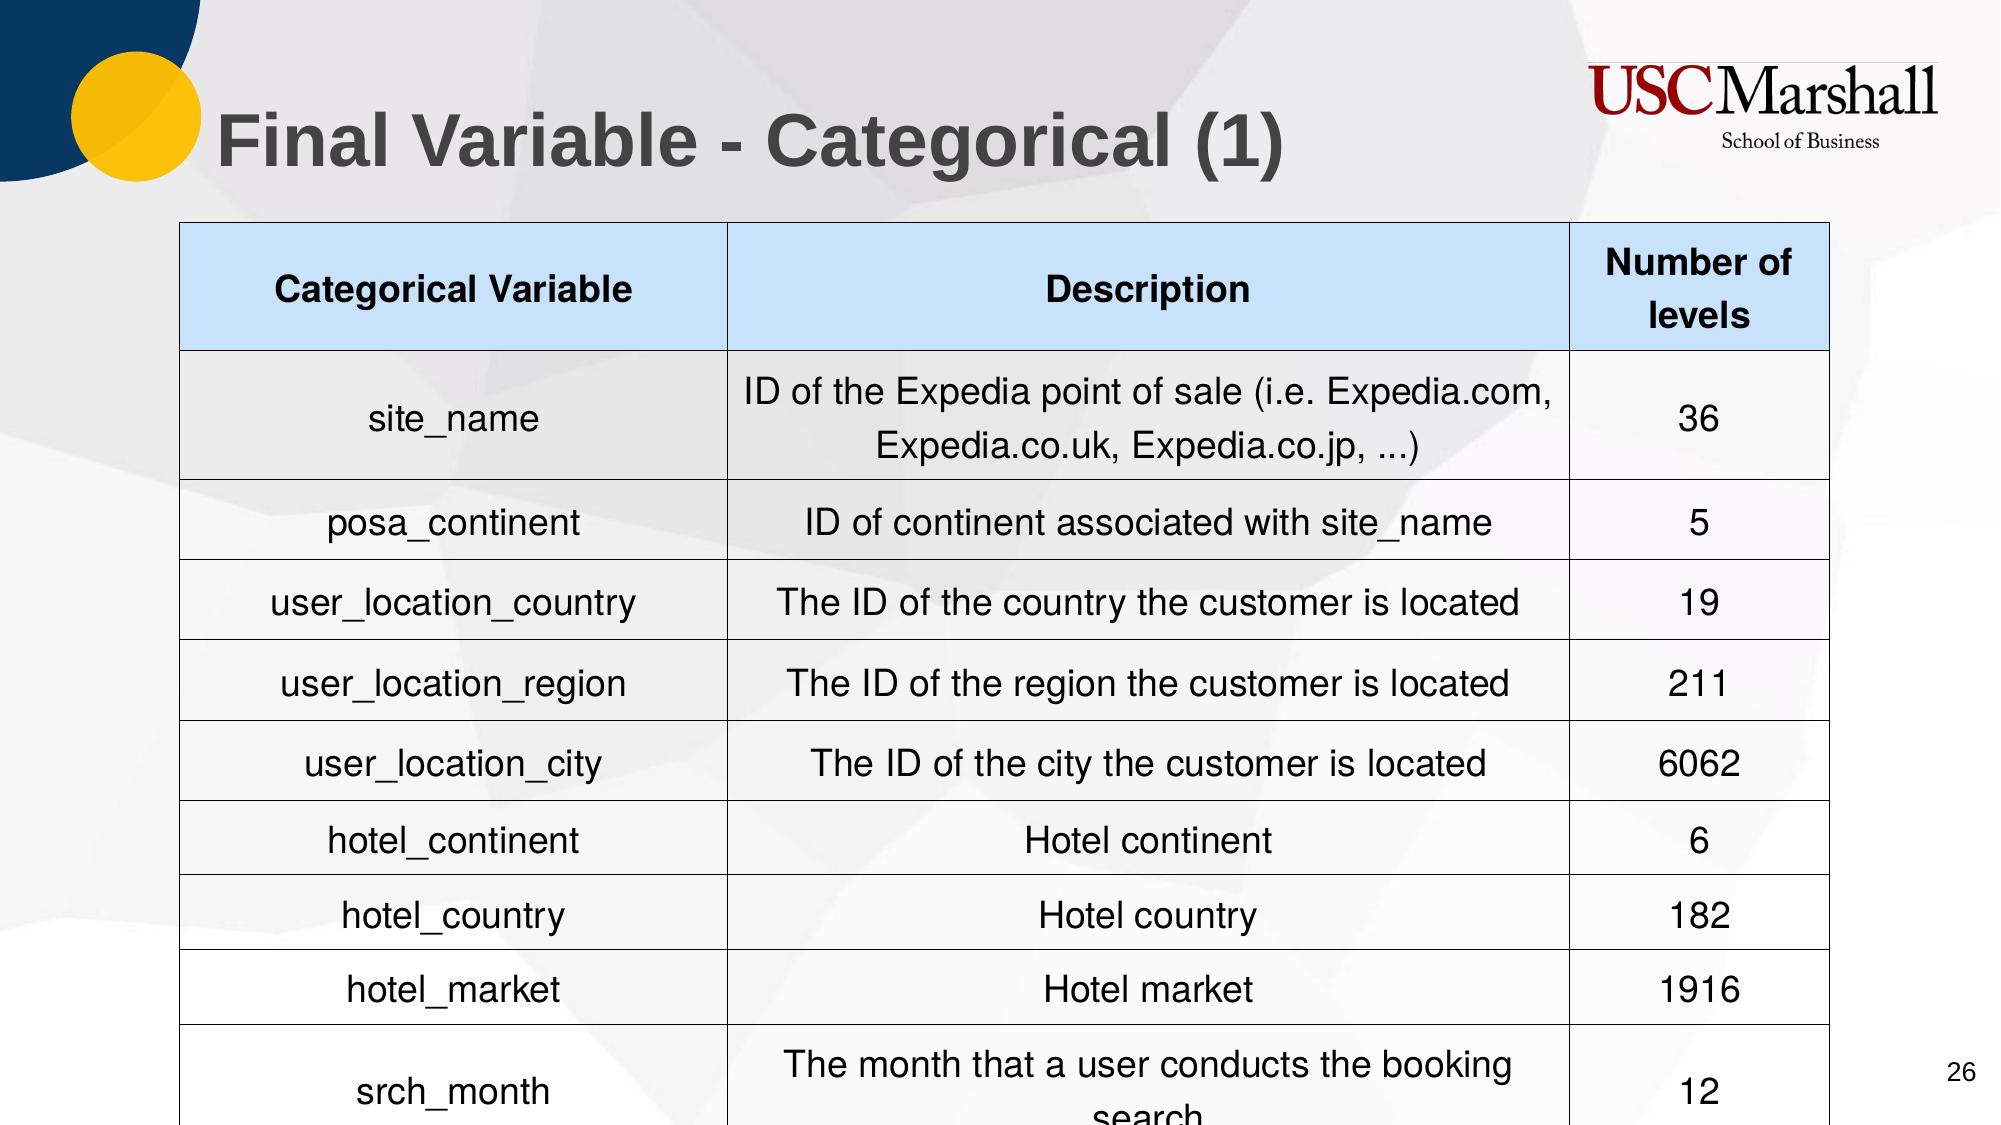

Final Variable - Categorical (1)
| Categorical Variable | Description | Number of levels |
| --- | --- | --- |
| site\_name | ID of the Expedia point of sale (i.e. Expedia.com, Expedia.co.uk, Expedia.co.jp, ...) | 36 |
| posa\_continent | ID of continent associated with site\_name | 5 |
| user\_location\_country | The ID of the country the customer is located | 19 |
| user\_location\_region | The ID of the region the customer is located | 211 |
| user\_location\_city | The ID of the city the customer is located | 6062 |
| hotel\_continent | Hotel continent | 6 |
| hotel\_country | Hotel country | 182 |
| hotel\_market | Hotel market | 1916 |
| srch\_month | The month that a user conducts the booking search | 12 |
26